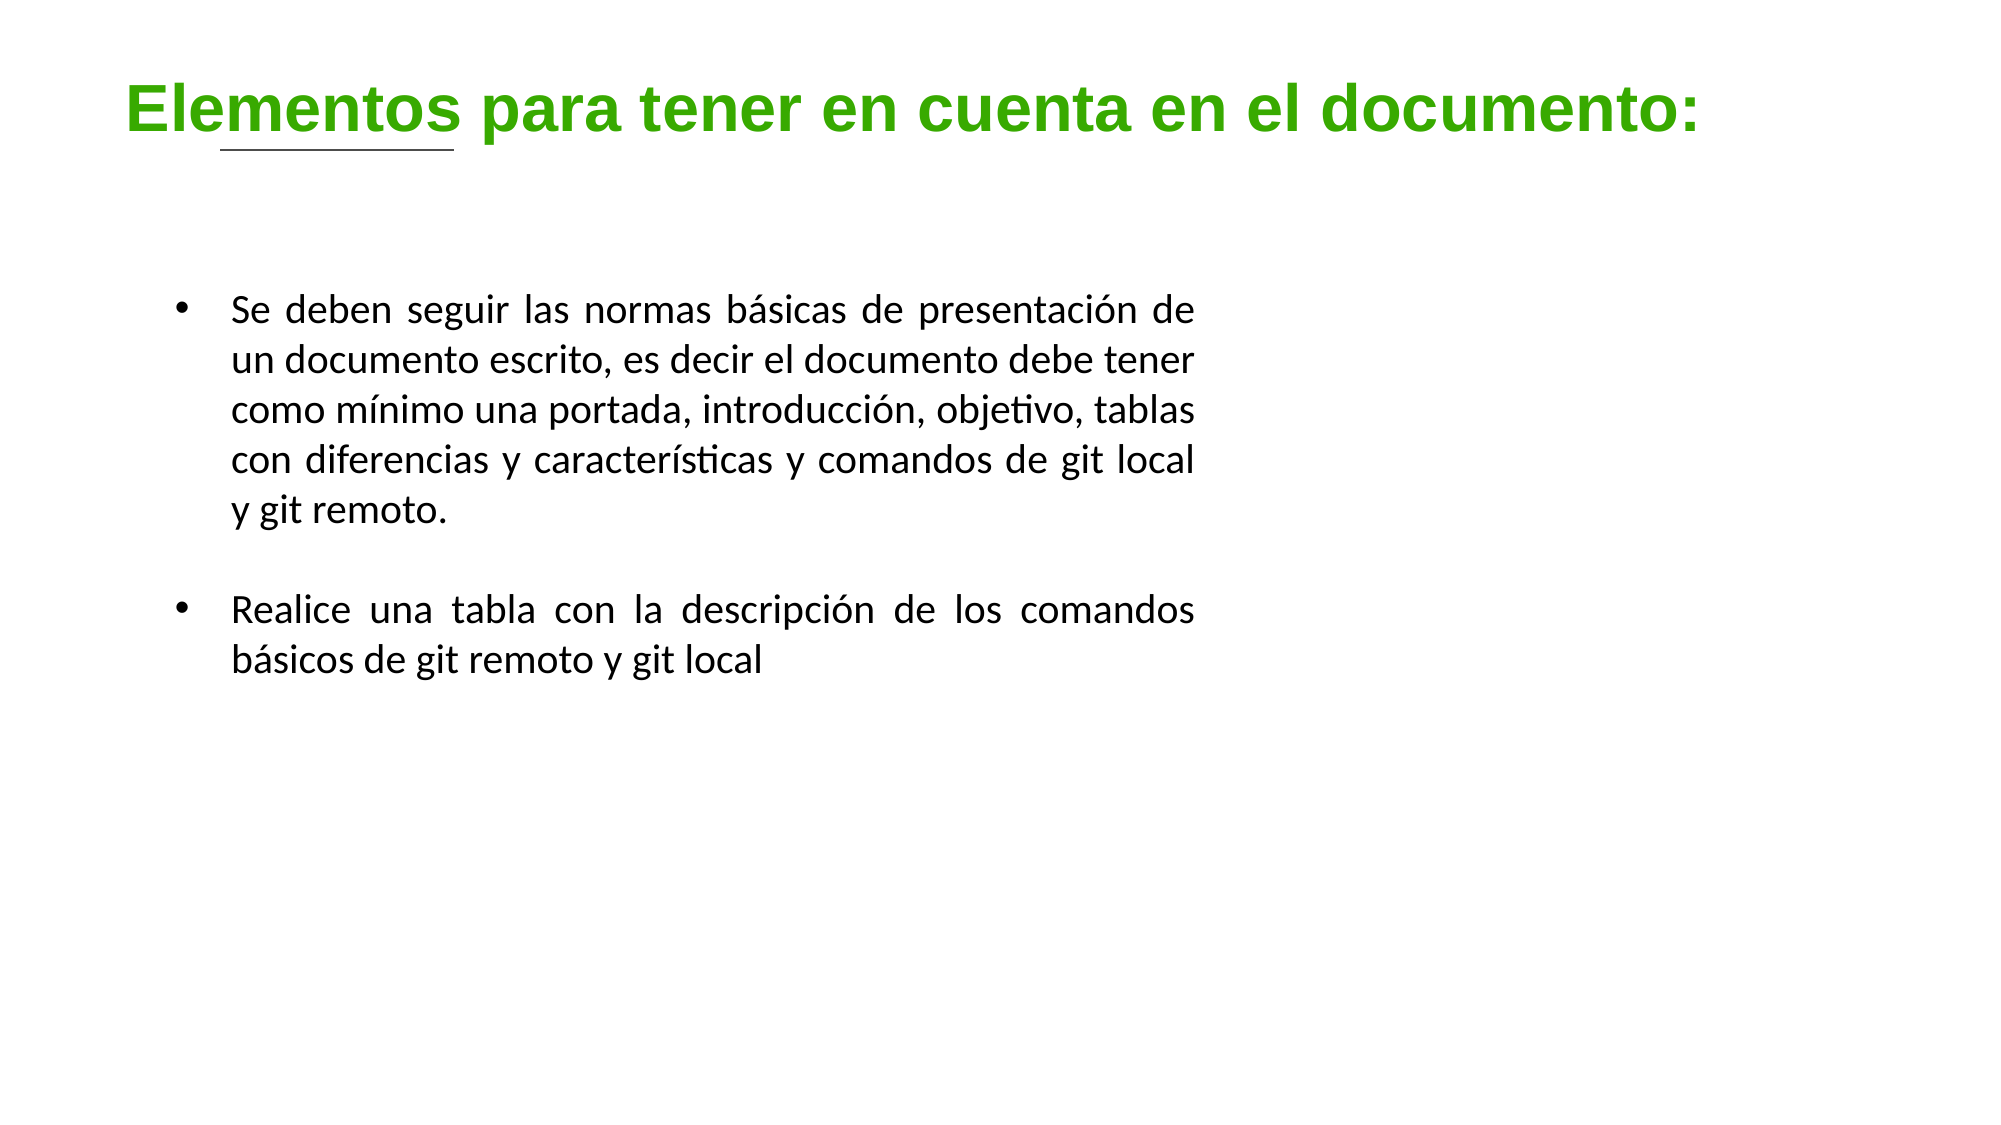

Elementos para tener en cuenta en el documento:
Se deben seguir las normas básicas de presentación de un documento escrito, es decir el documento debe tener como mínimo una portada, introducción, objetivo, tablas con diferencias y características y comandos de git local y git remoto.

Realice una tabla con la descripción de los comandos básicos de git remoto y git local